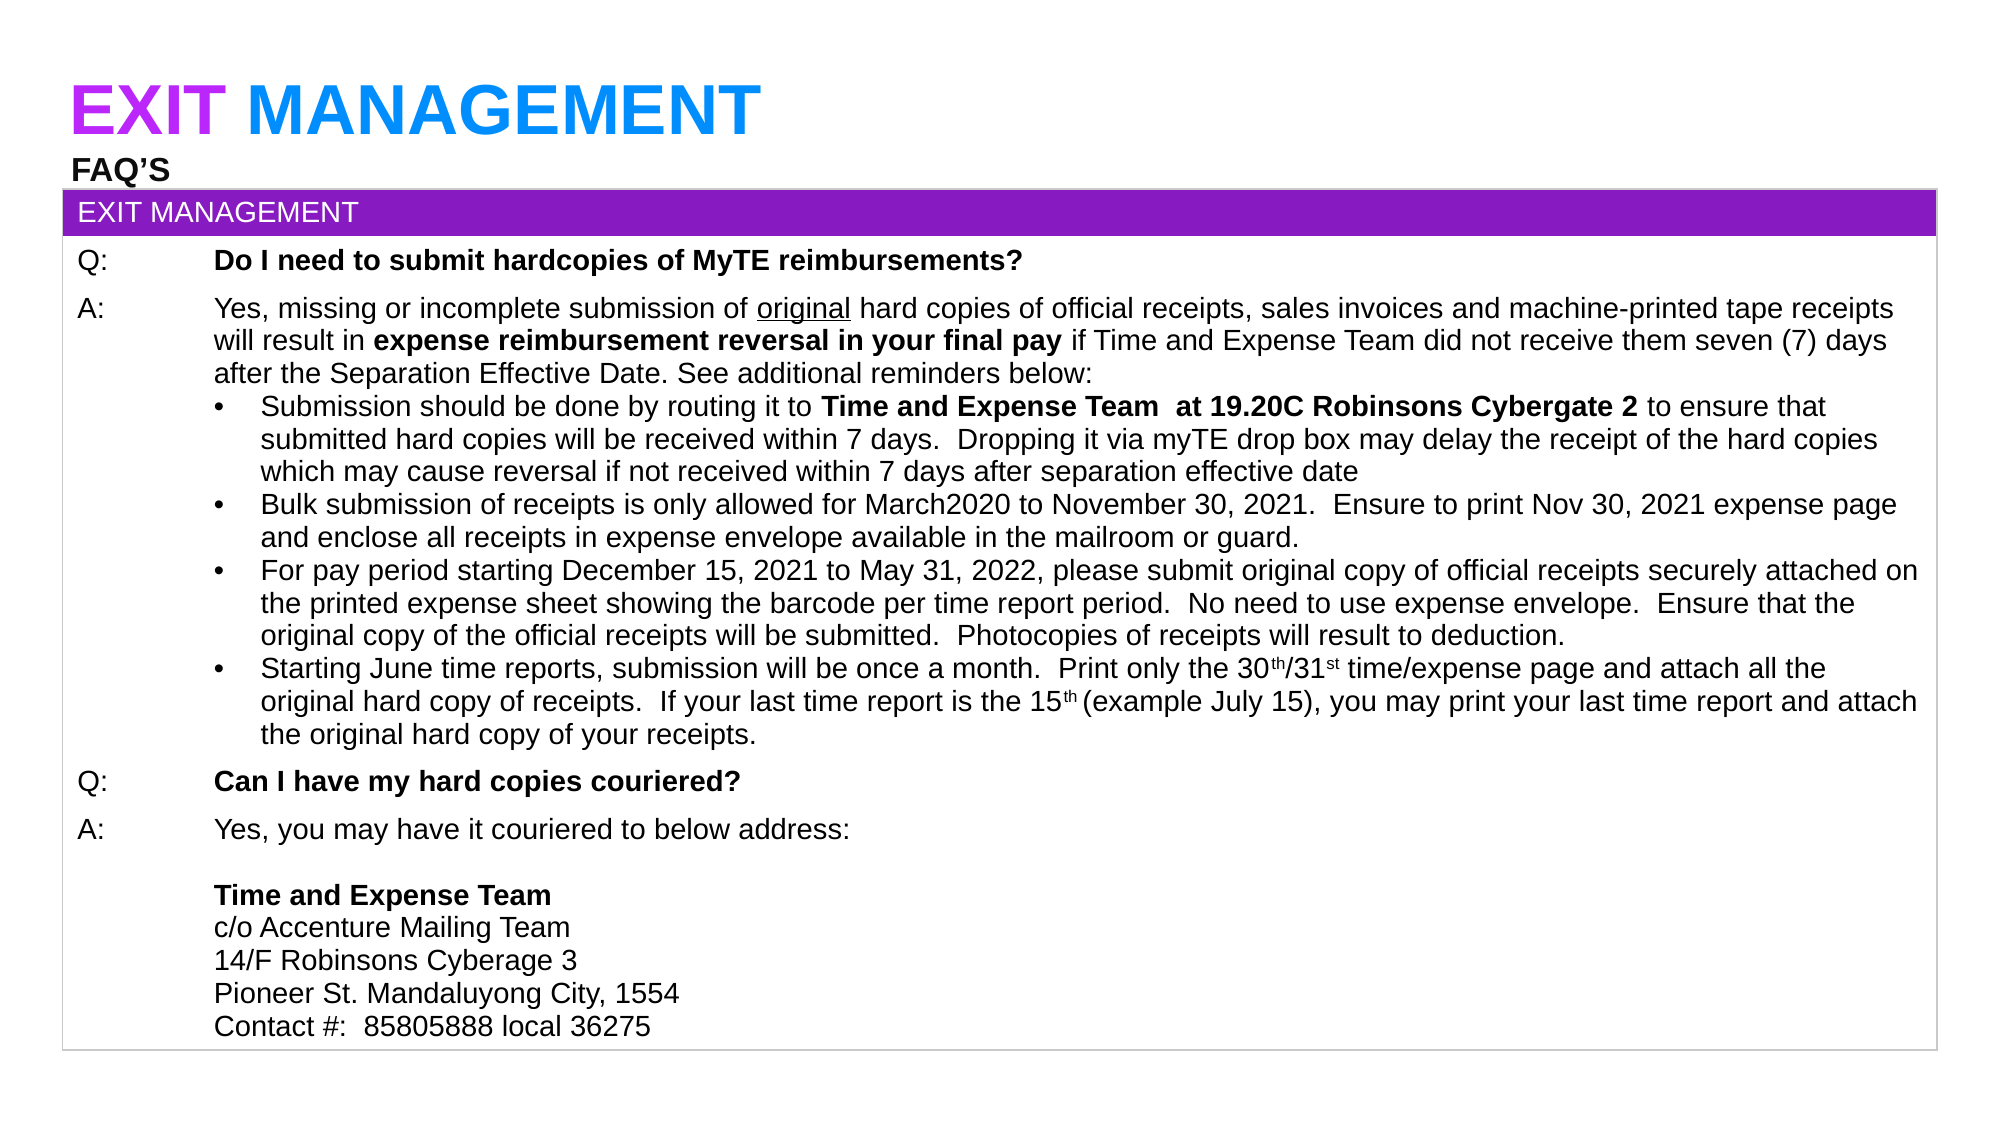

# Exit Management
FAQ’s
| EXIT MANAGEMENT |  |
| --- | --- |
| Q: | Do I need to submit hardcopies of MyTE reimbursements? |
| A: | Yes, missing or incomplete submission of original hard copies of official receipts, sales invoices and machine-printed tape receipts will result in expense reimbursement reversal in your final pay if Time and Expense Team did not receive them seven (7) days after the Separation Effective Date. See additional reminders below: Submission should be done by routing it to Time and Expense Team at 19.20C Robinsons Cybergate 2 to ensure that submitted hard copies will be received within 7 days. Dropping it via myTE drop box may delay the receipt of the hard copies which may cause reversal if not received within 7 days after separation effective date Bulk submission of receipts is only allowed for March2020 to November 30, 2021.  Ensure to print Nov 30, 2021 expense page and enclose all receipts in expense envelope available in the mailroom or guard. For pay period starting December 15, 2021 to May 31, 2022, please submit original copy of official receipts securely attached on the printed expense sheet showing the barcode per time report period.  No need to use expense envelope.  Ensure that the original copy of the official receipts will be submitted.  Photocopies of receipts will result to deduction. Starting June time reports, submission will be once a month.  Print only the 30th/31st time/expense page and attach all the original hard copy of receipts.  If your last time report is the 15th (example July 15), you may print your last time report and attach the original hard copy of your receipts. |
| Q: | Can I have my hard copies couriered? |
| A: | Yes, you may have it couriered to below address: Time and Expense Team c/o Accenture Mailing Team 14/F Robinsons Cyberage 3 Pioneer St. Mandaluyong City, 1554 Contact #: 85805888 local 36275 |